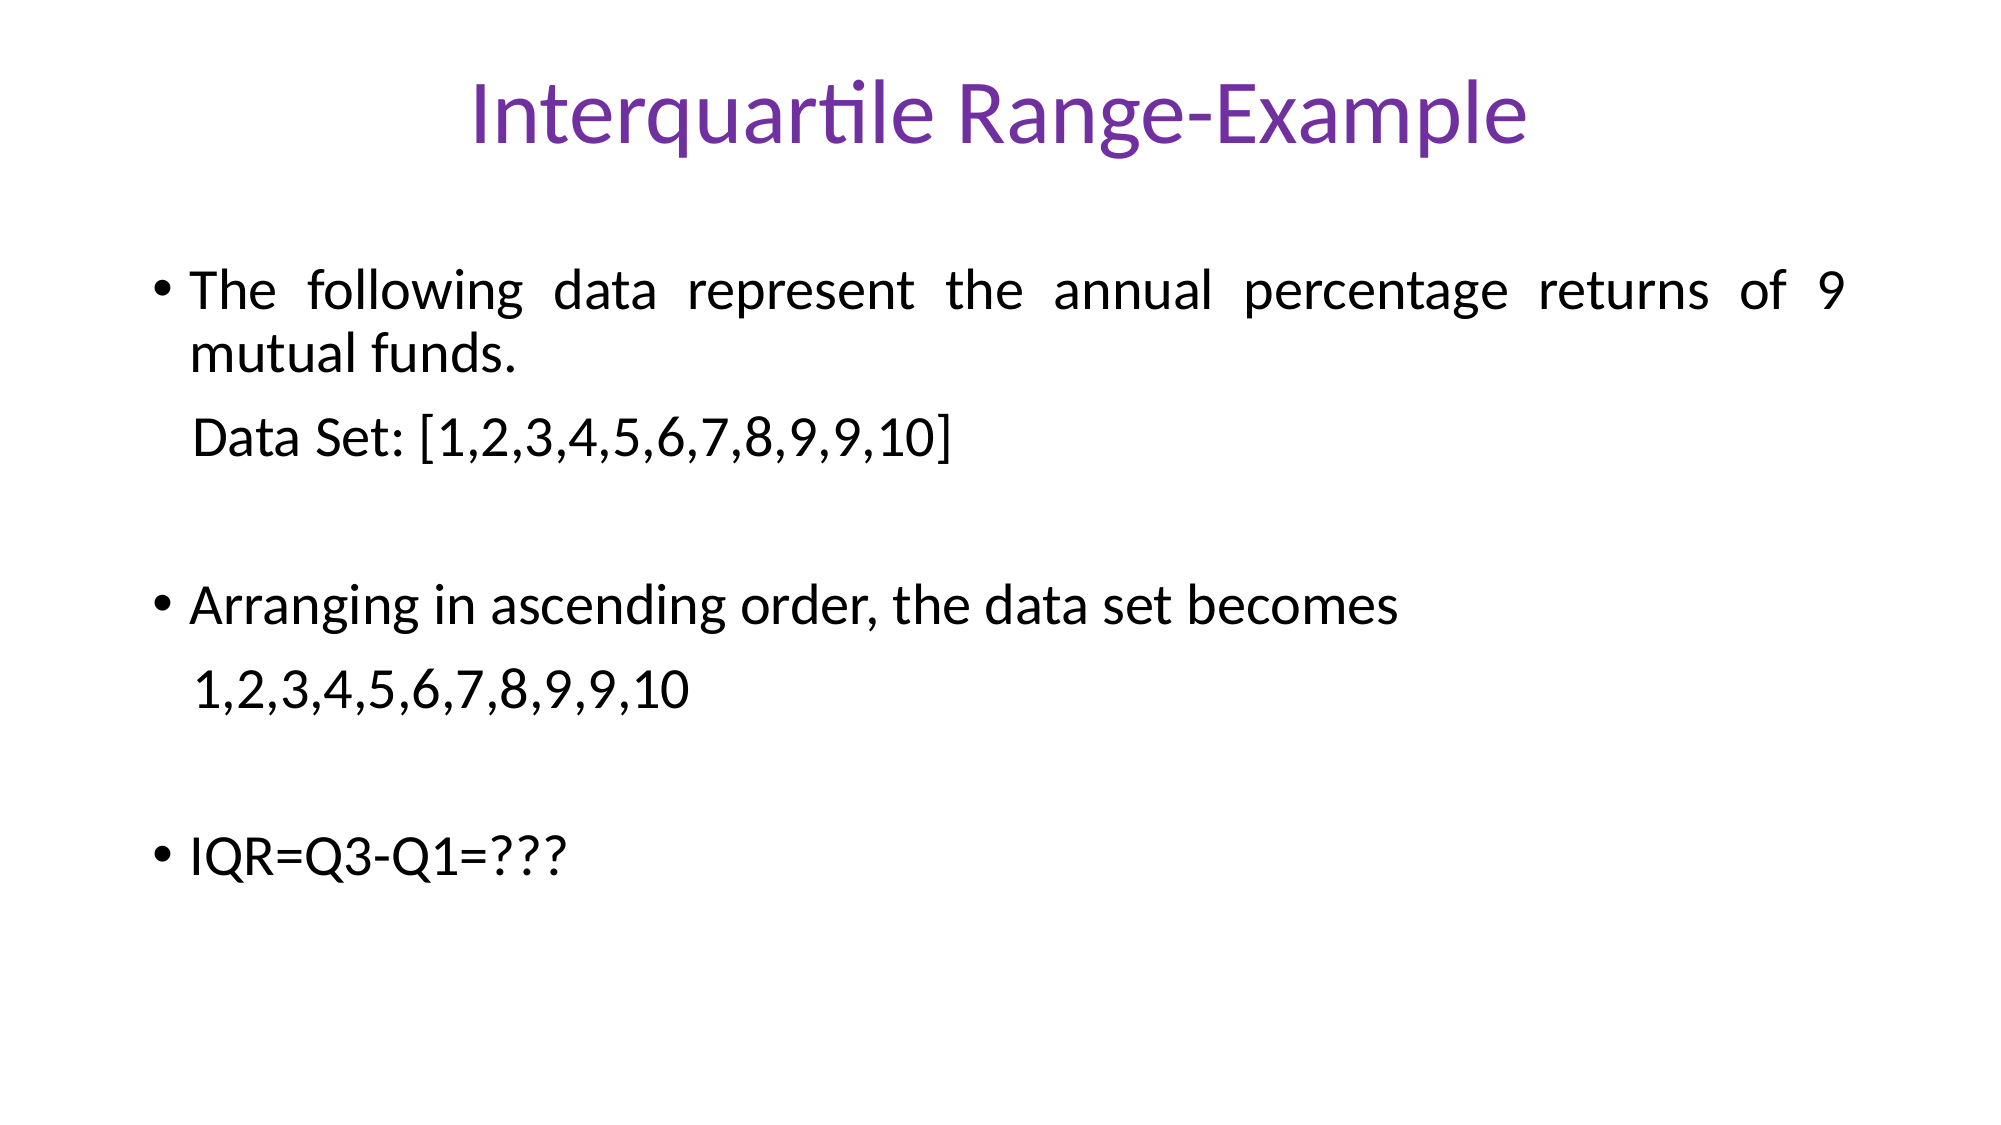

# Interquartile Range-Example

The following data represent the annual percentage returns of 9 mutual funds.
   Data Set: [1,2,3,4,5,6,7,8,9,9,10]

Arranging in ascending order, the data set becomes
   1,2,3,4,5,6,7,8,9,9,10

IQR=Q3-Q1=???